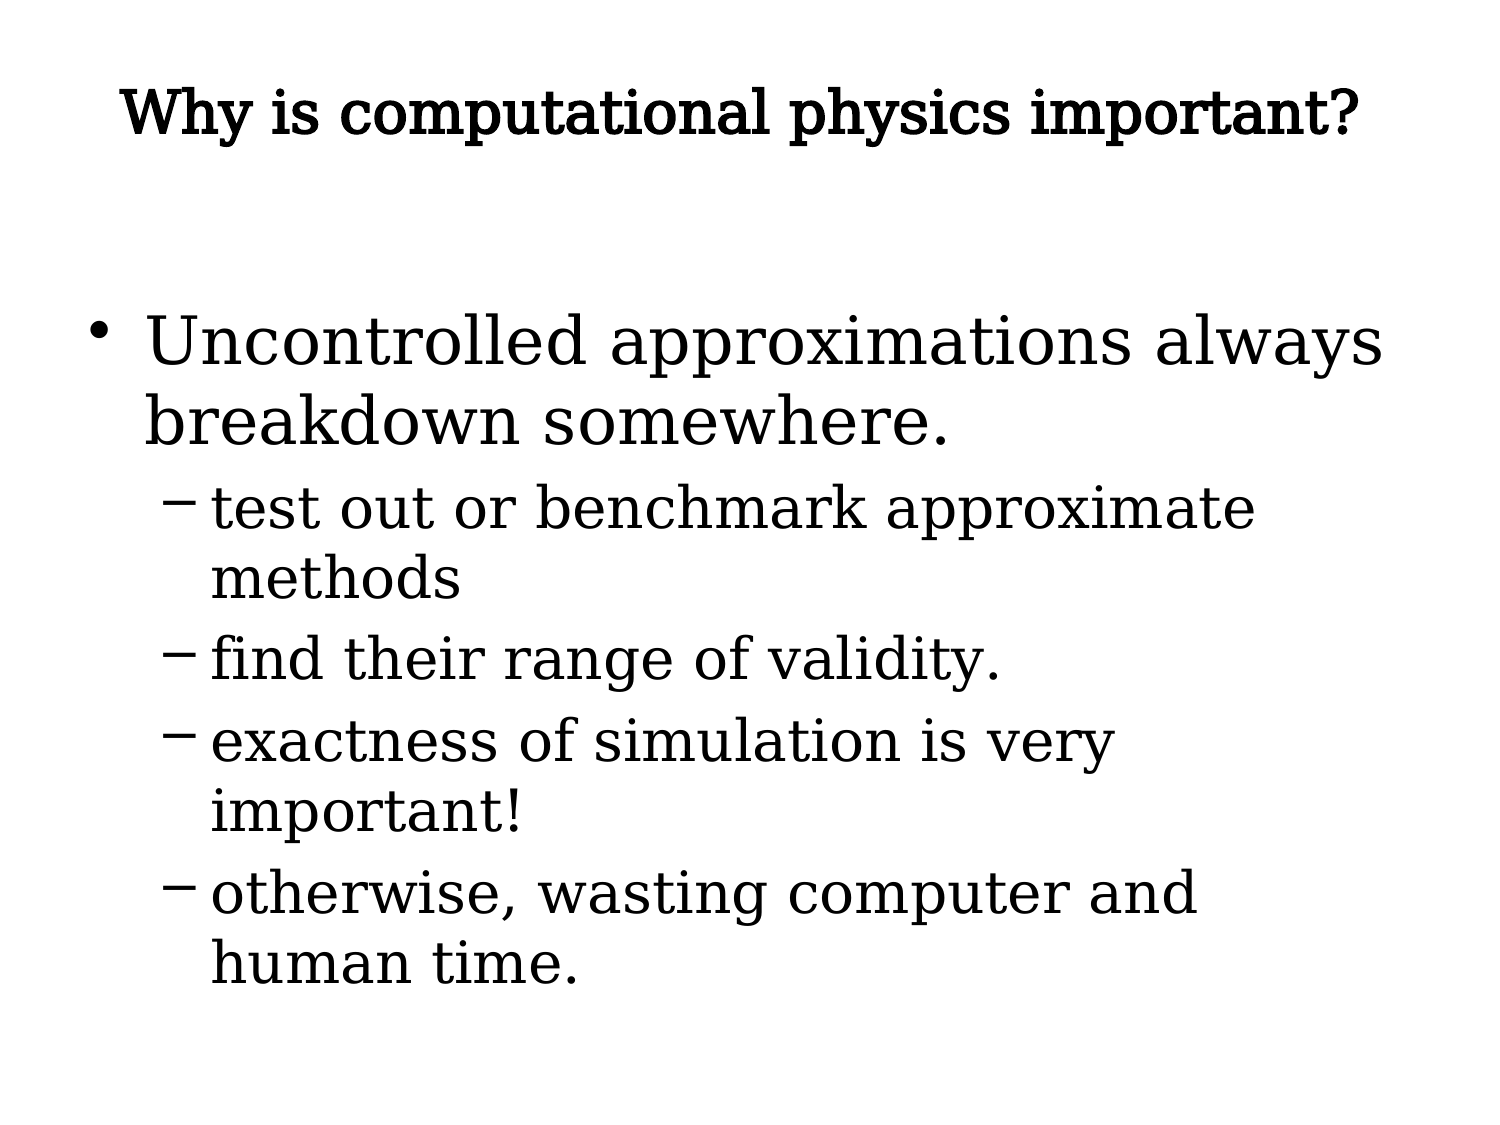

Why is computational physics important?
Uncontrolled approximations always breakdown somewhere.
test out or benchmark approximate methods
find their range of validity.
exactness of simulation is very important!
otherwise, wasting computer and human time.